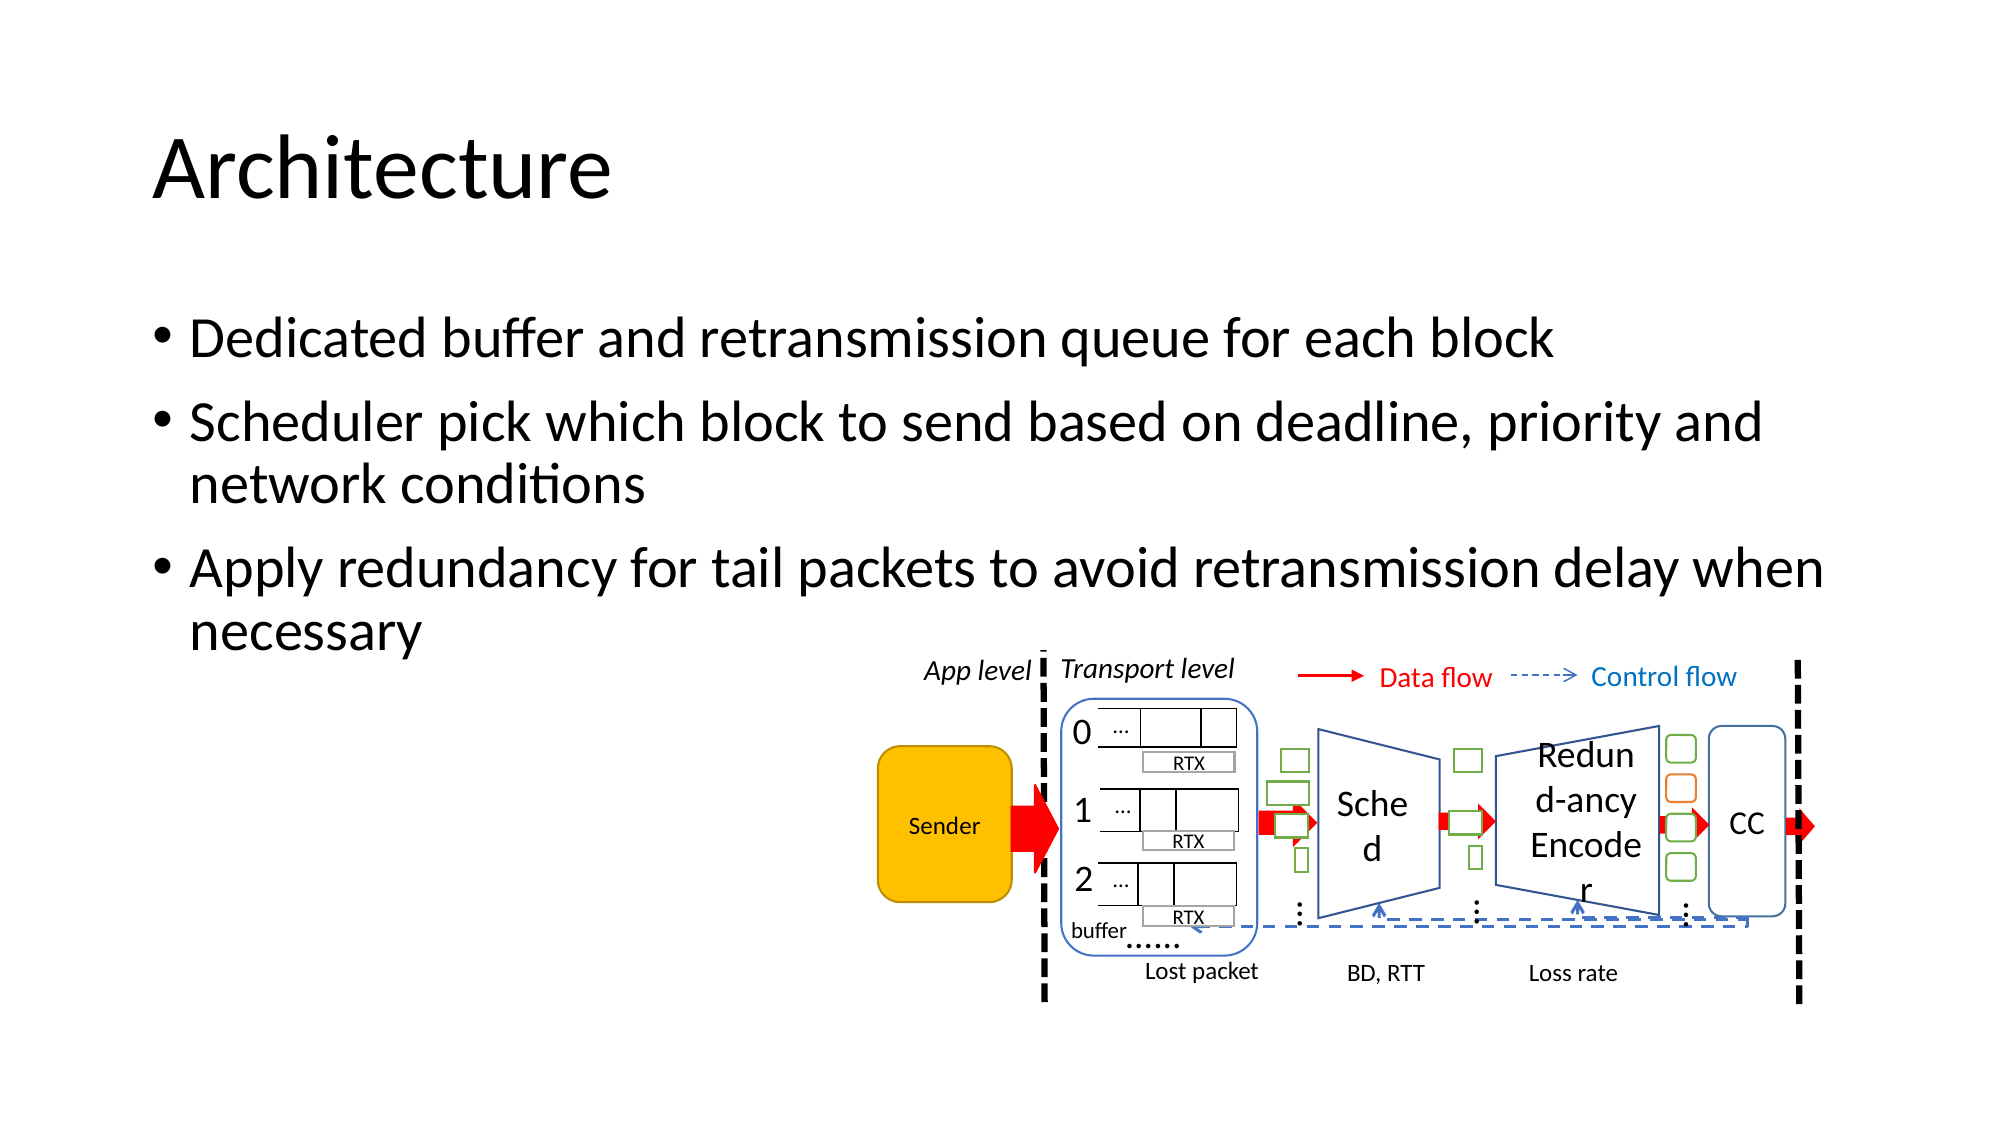

# Architecture
Dedicated buffer and retransmission queue for each block
Scheduler pick which block to send based on deadline, priority and network conditions
Apply redundancy for tail packets to avoid retransmission delay when necessary

Transport level
App level
Control flow
Data flow

0
| … |  |  |
| --- | --- | --- |
CC

Redund-ancy
Encoder
Sender

RTX
Sched

1

| … |  |  |
| --- | --- | --- |

RTX

2

| … |  |  |
| --- | --- | --- |
…
…
…
......
RTX
buffer
Lost packet
BD, RTT
Loss rate